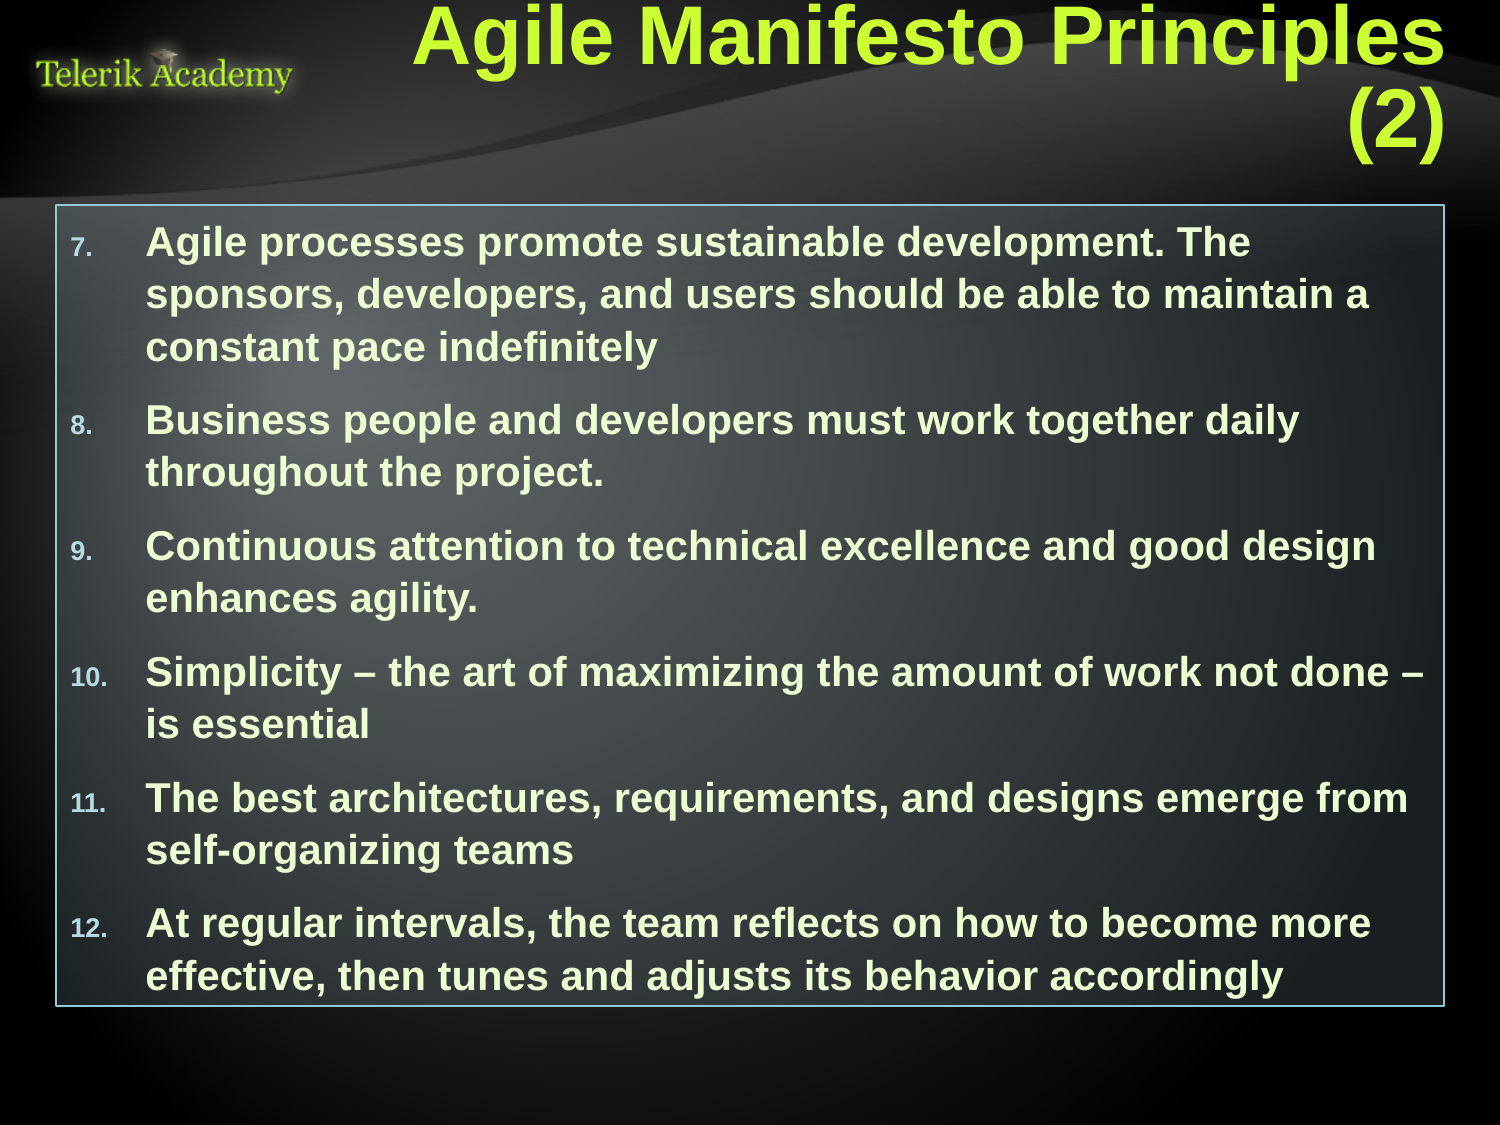

# Agile Manifesto Principles (2)
Agile processes promote sustainable development. The sponsors, developers, and users should be able to maintain a constant pace indefinitely
Business people and developers must work together daily throughout the project.
Continuous attention to technical excellence and good design enhances agility.
Simplicity – the art of maximizing the amount of work not done – is essential
The best architectures, requirements, and designs emerge from self-organizing teams
At regular intervals, the team reflects on how to become more effective, then tunes and adjusts its behavior accordingly